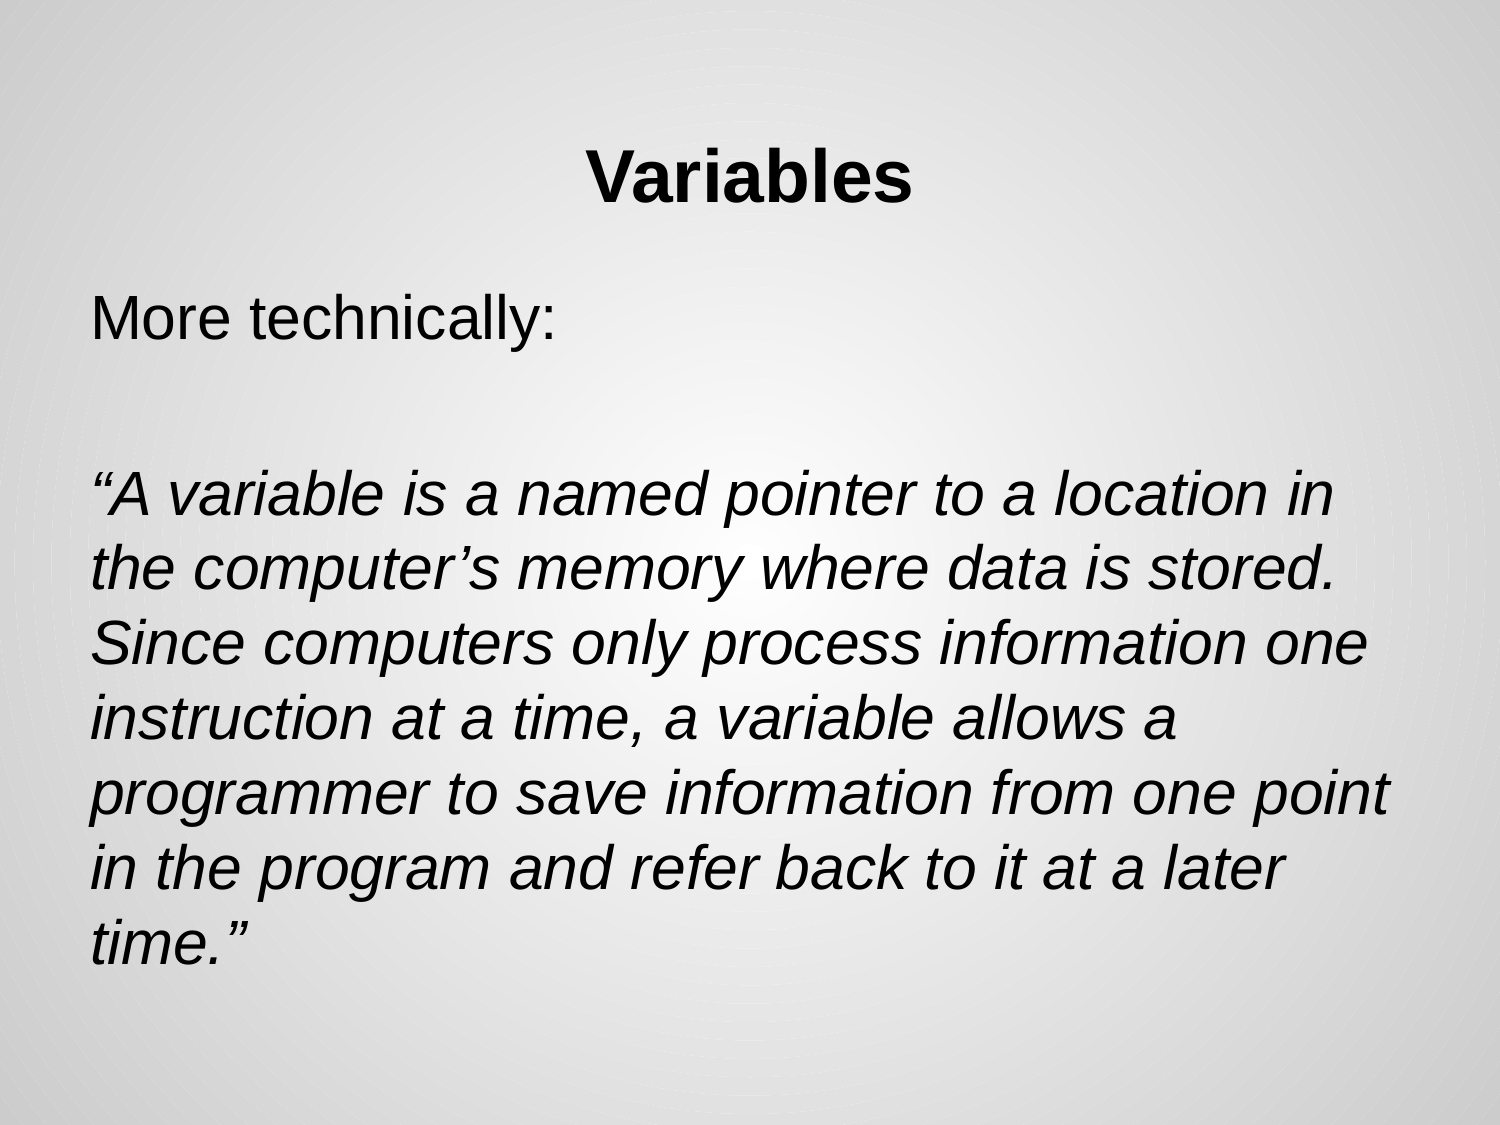

# Variables
More technically:

“A variable is a named pointer to a location in the computer’s memory where data is stored. Since computers only process information one instruction at a time, a variable allows a programmer to save information from one point in the program and refer back to it at a later time.”